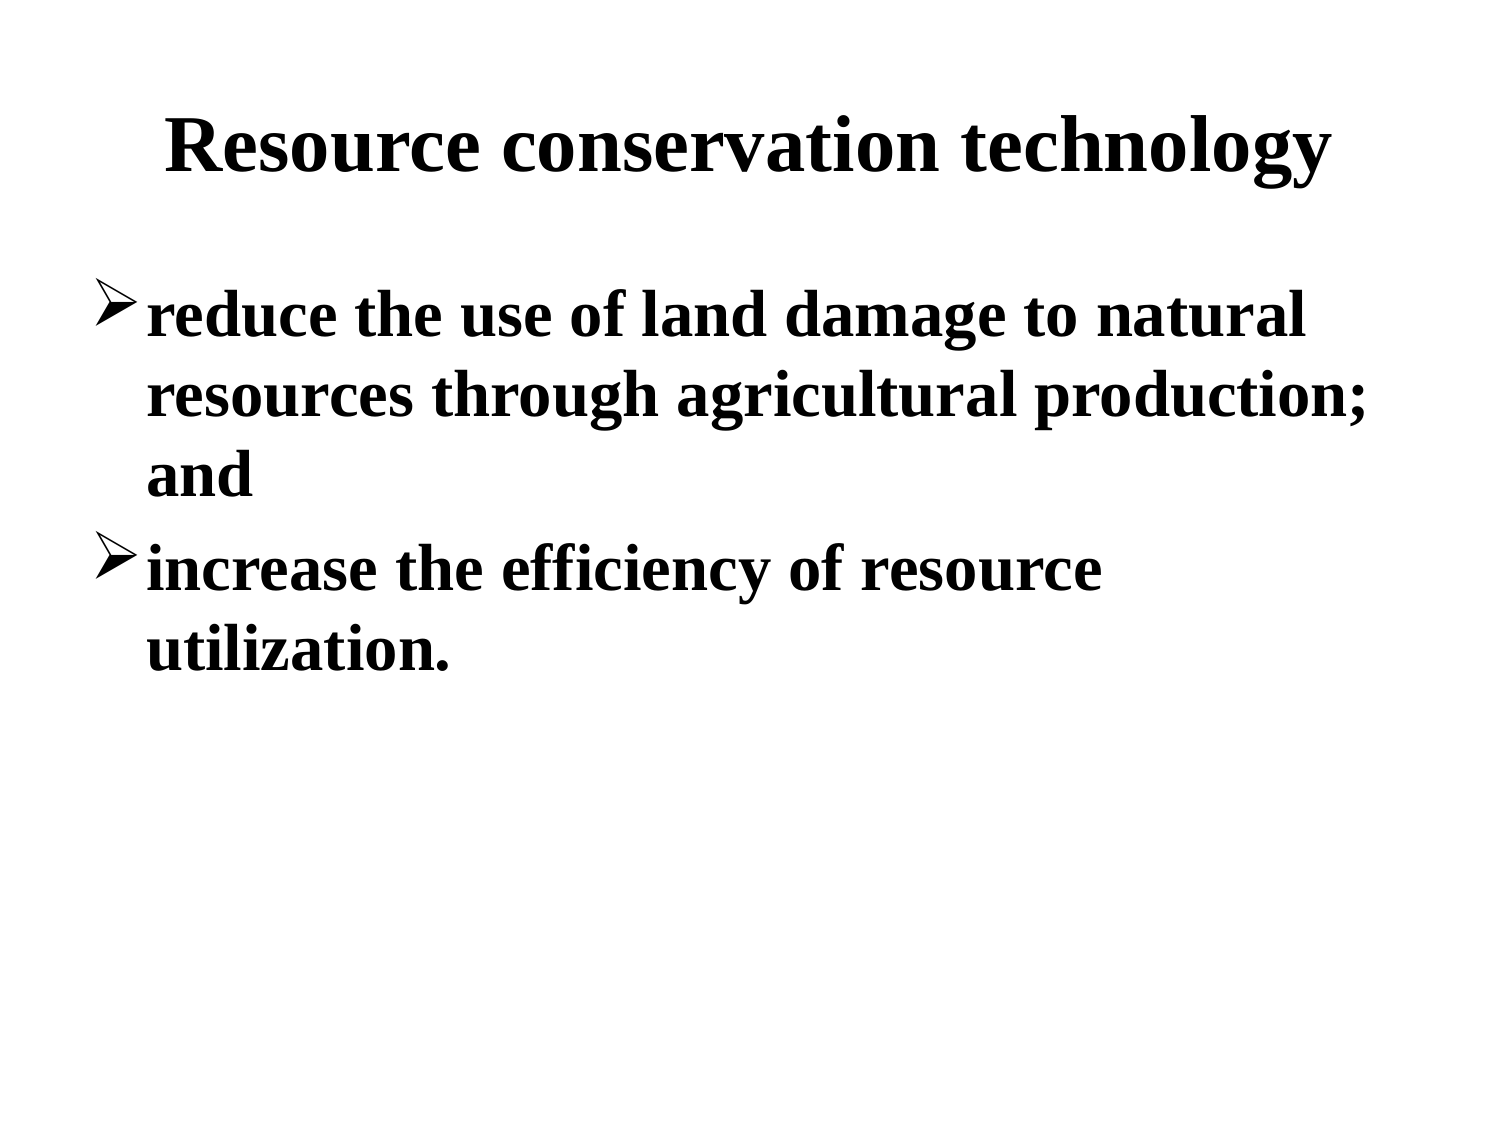

# Resource conservation technology
reduce the use of land damage to natural resources through agricultural production; and
increase the efficiency of resource utilization.